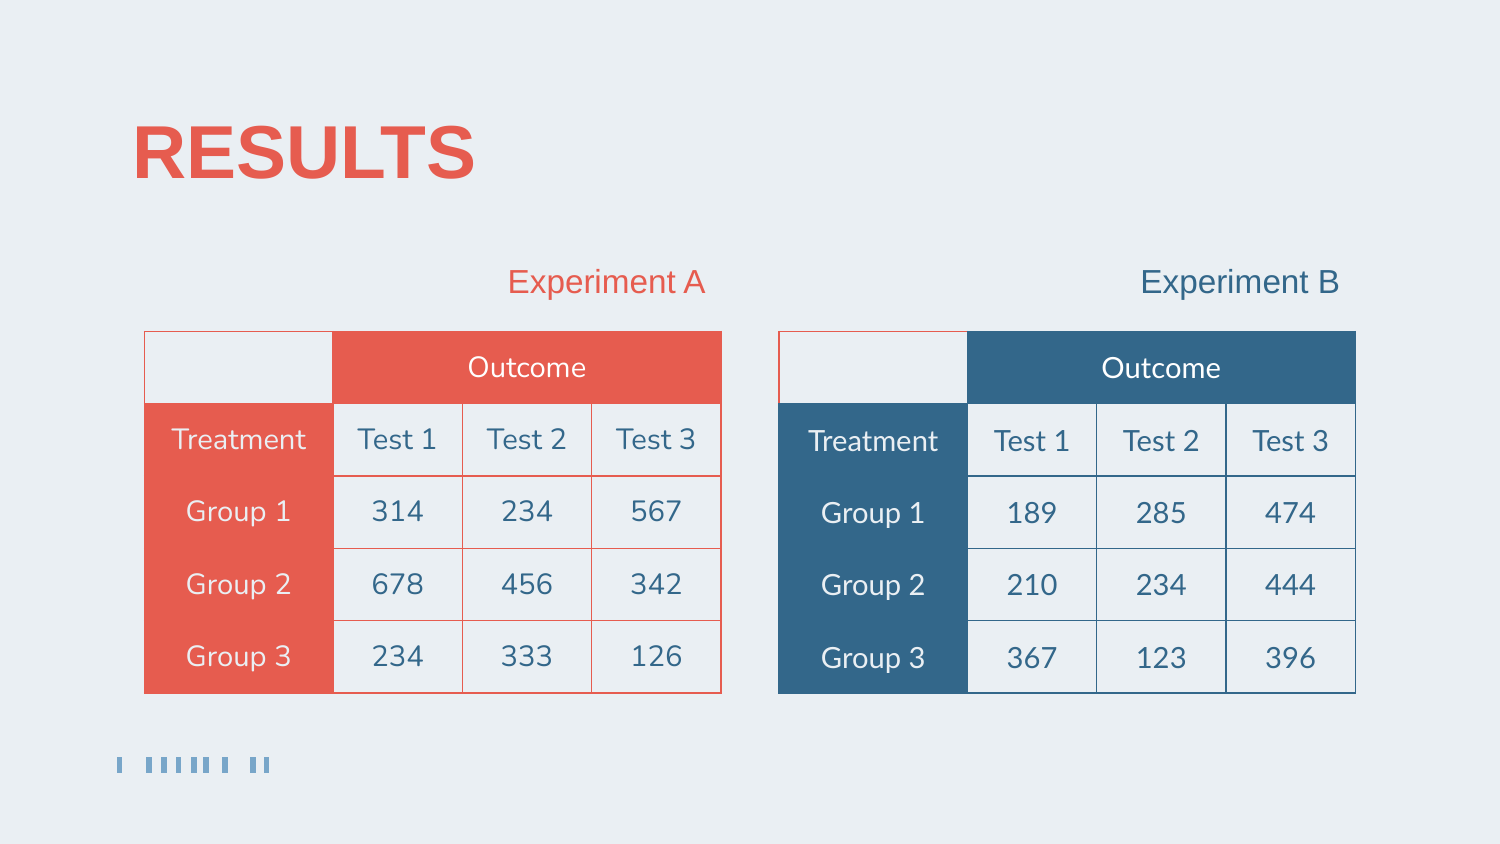

# RESULTS
Experiment A
Experiment B
|  | Outcome |  |  |
| --- | --- | --- | --- |
| Treatment | Test 1 | Test 2 | Test 3 |
| Group 1 | 314 | 234 | 567 |
| Group 2 | 678 | 456 | 342 |
| Group 3 | 234 | 333 | 126 |
|  | Outcome |  |  |
| --- | --- | --- | --- |
| Treatment | Test 1 | Test 2 | Test 3 |
| Group 1 | 189 | 285 | 474 |
| Group 2 | 210 | 234 | 444 |
| Group 3 | 367 | 123 | 396 |